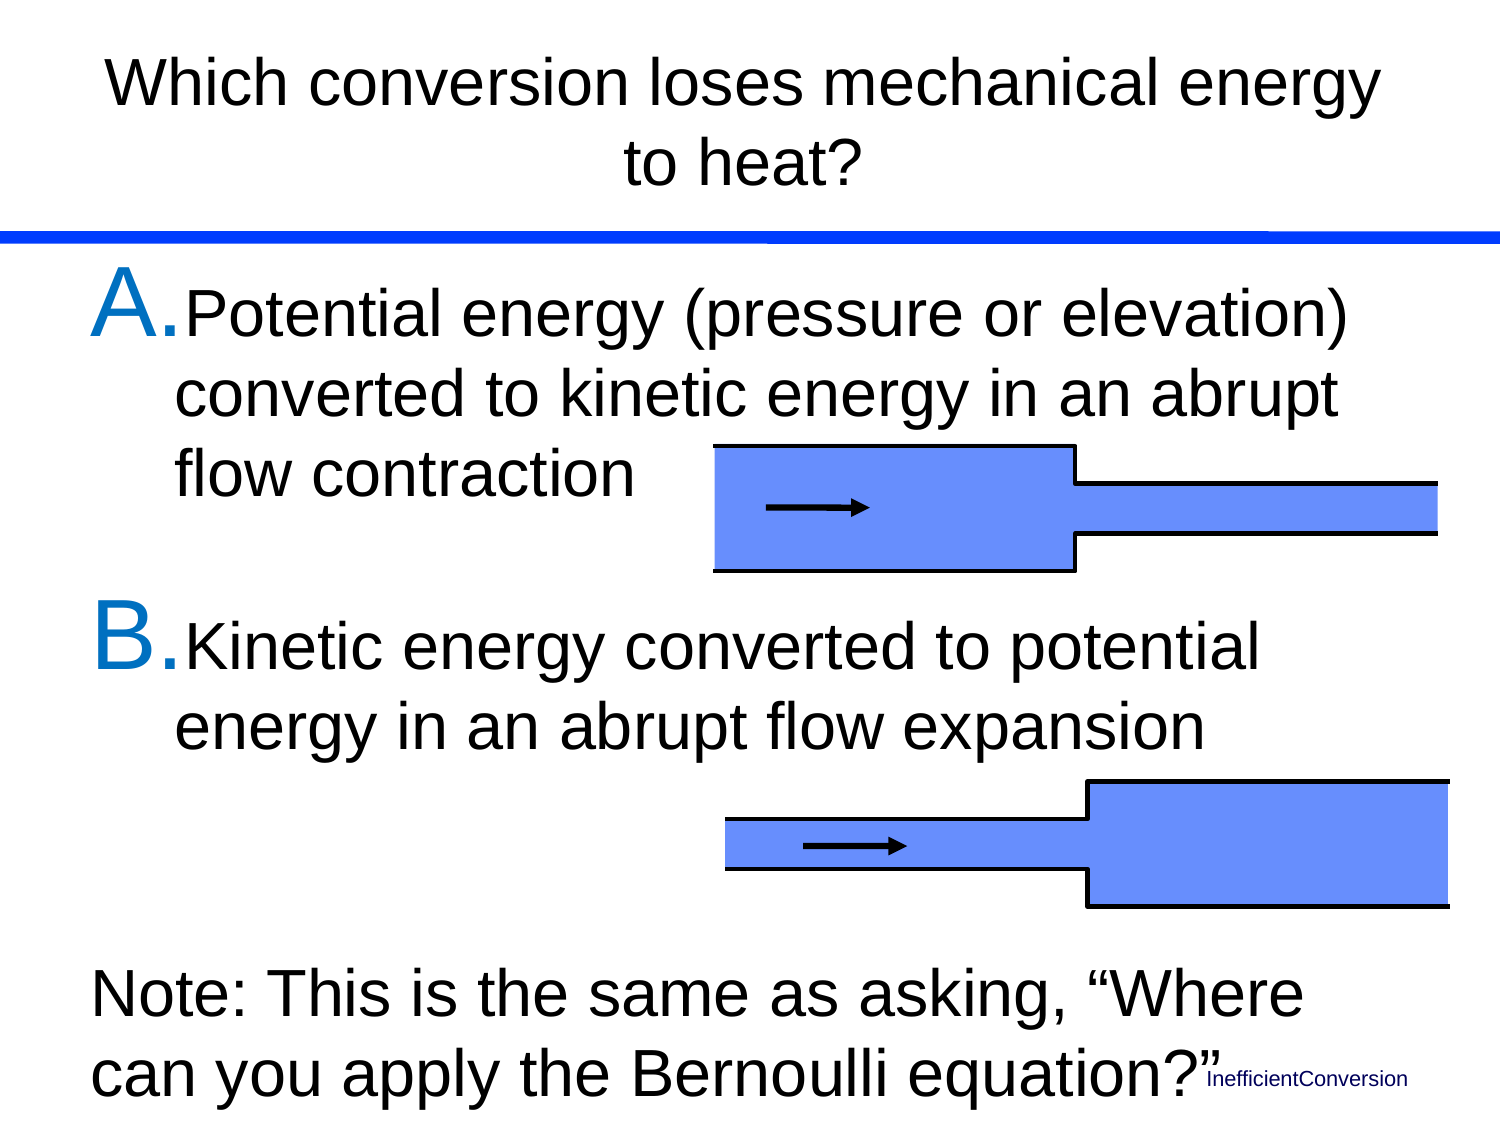

Which conversion loses mechanical energy to heat?
Potential energy (pressure or elevation) converted to kinetic energy in an abrupt flow contraction
Kinetic energy converted to potential energy in an abrupt flow expansion

Note: This is the same as asking, “Where can you apply the Bernoulli equation?”

# InefficientConversion